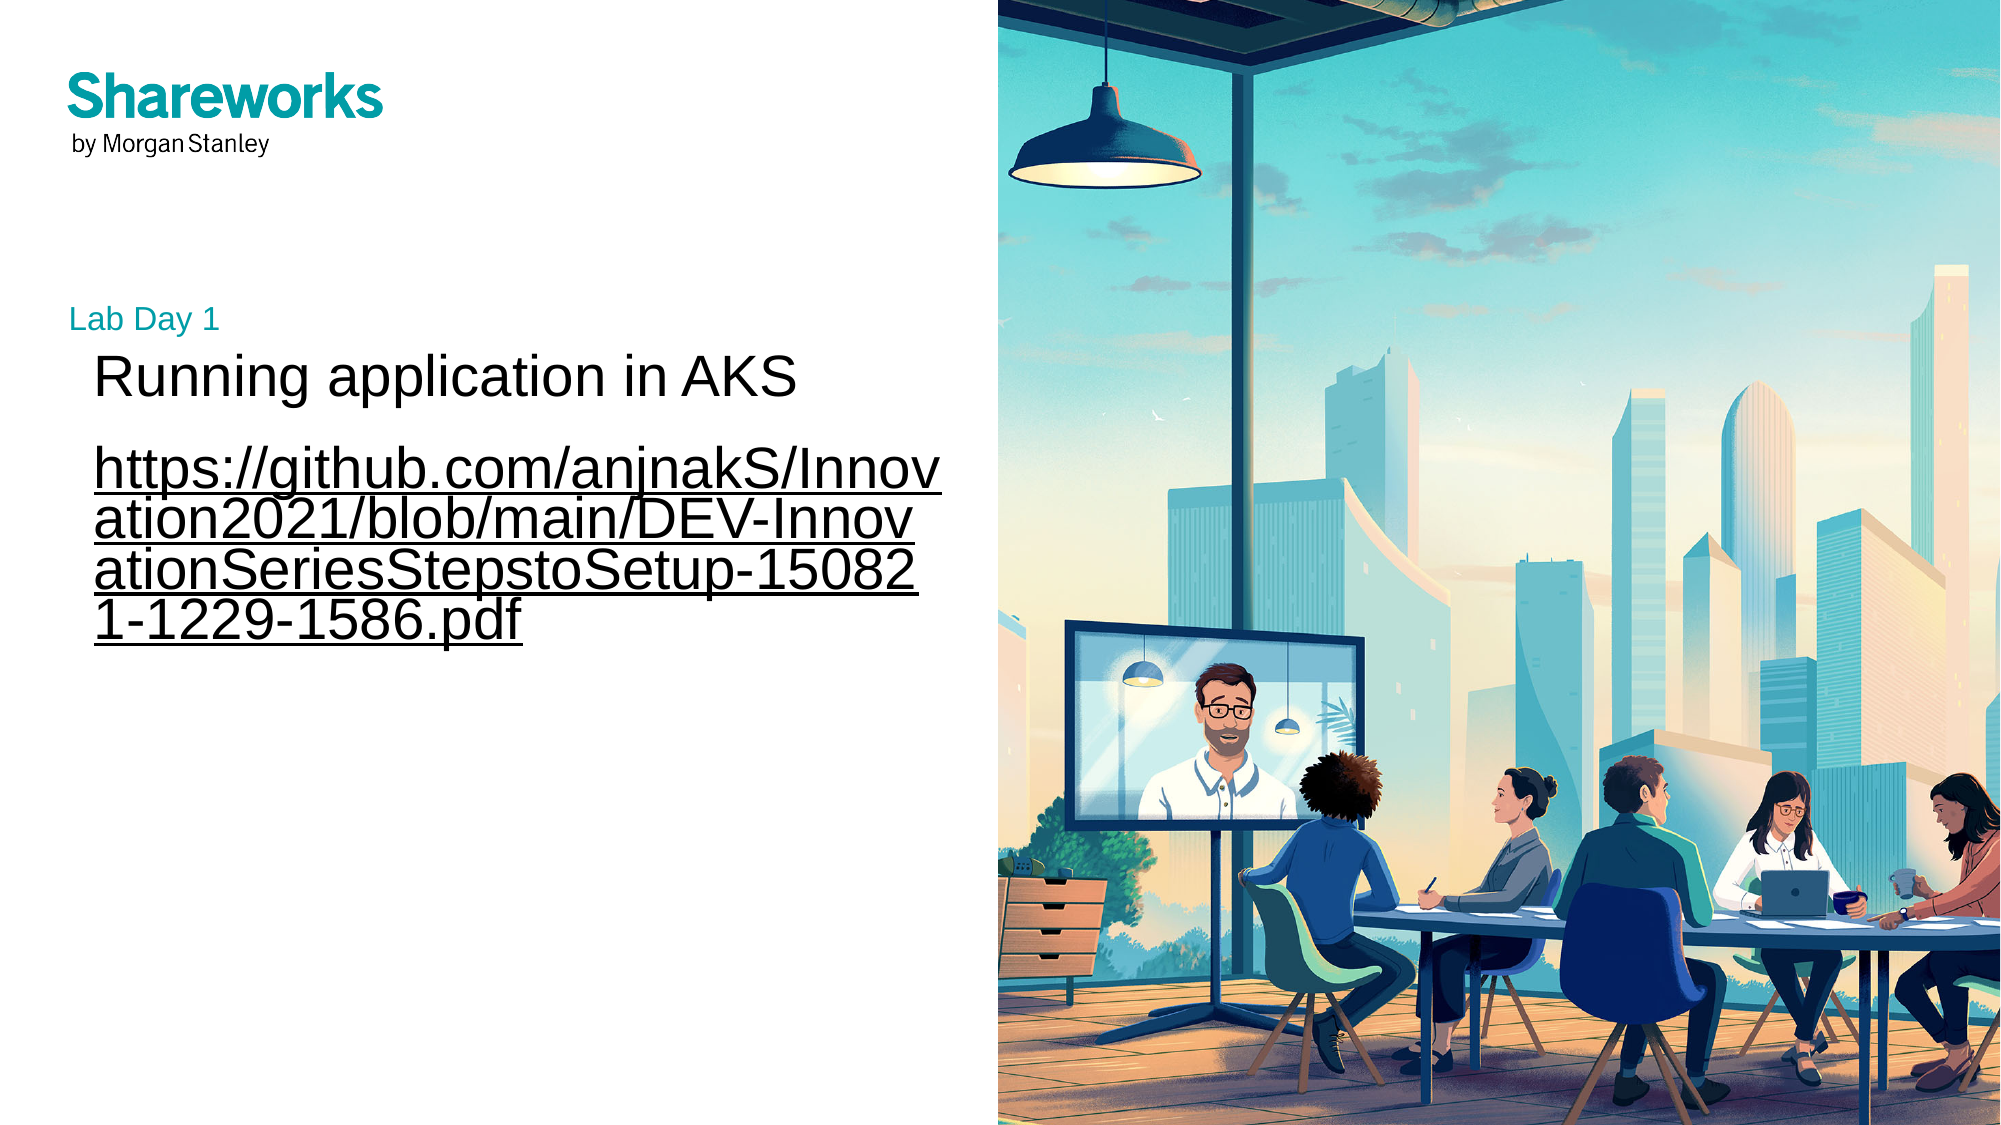

Lab Day 1
Running application in AKS
https://github.com/anjnakS/Innovation2021/blob/main/DEV-InnovationSeriesStepstoSetup-150821-1229-1586.pdf